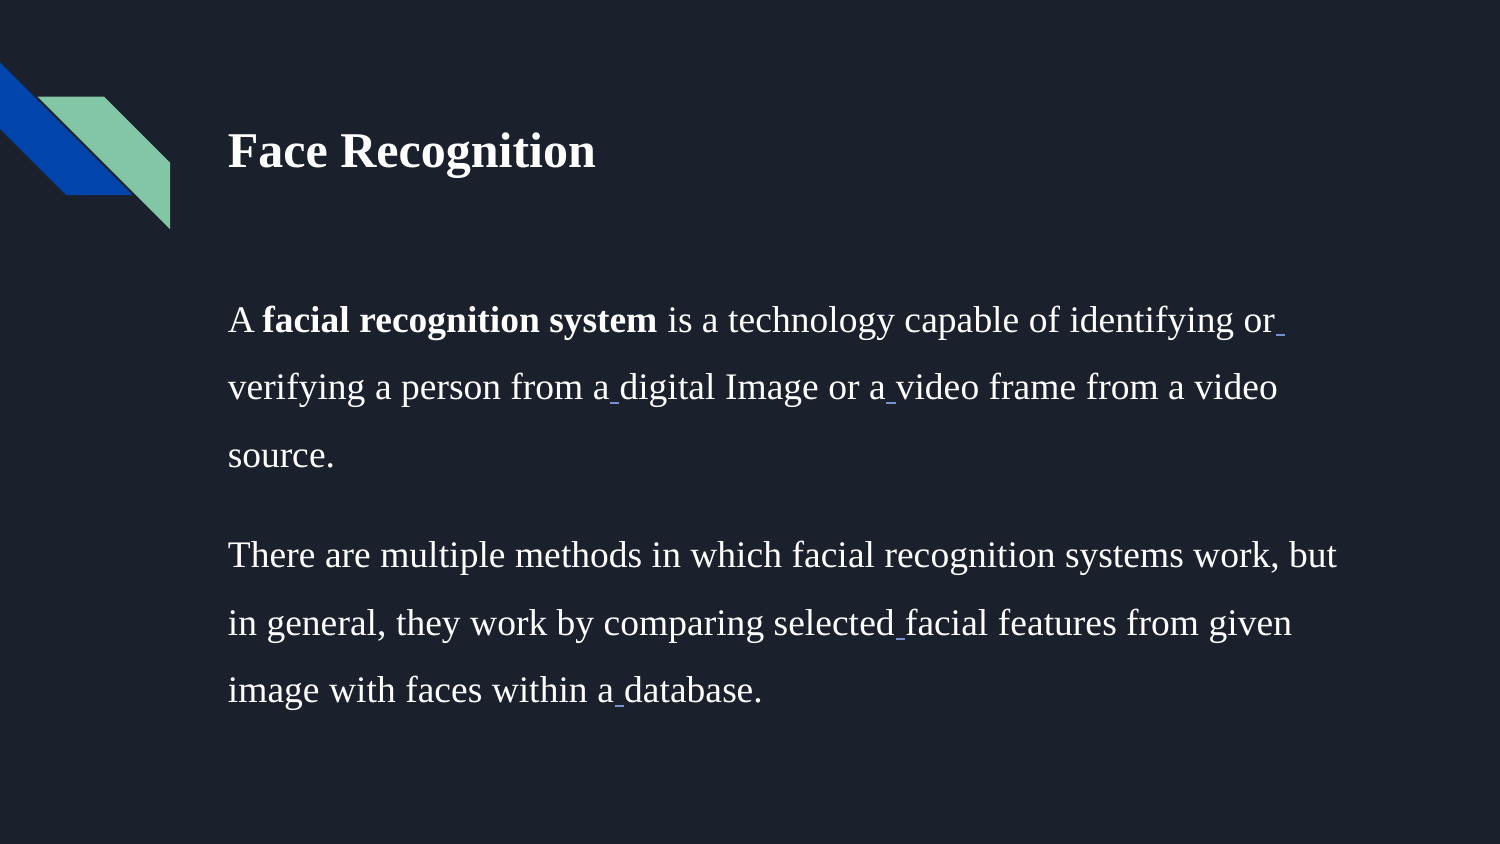

# Face Recognition
A facial recognition system is a technology capable of identifying or verifying a person from a digital Image or a video frame from a video source.
There are multiple methods in which facial recognition systems work, but in general, they work by comparing selected facial features from given image with faces within a database.